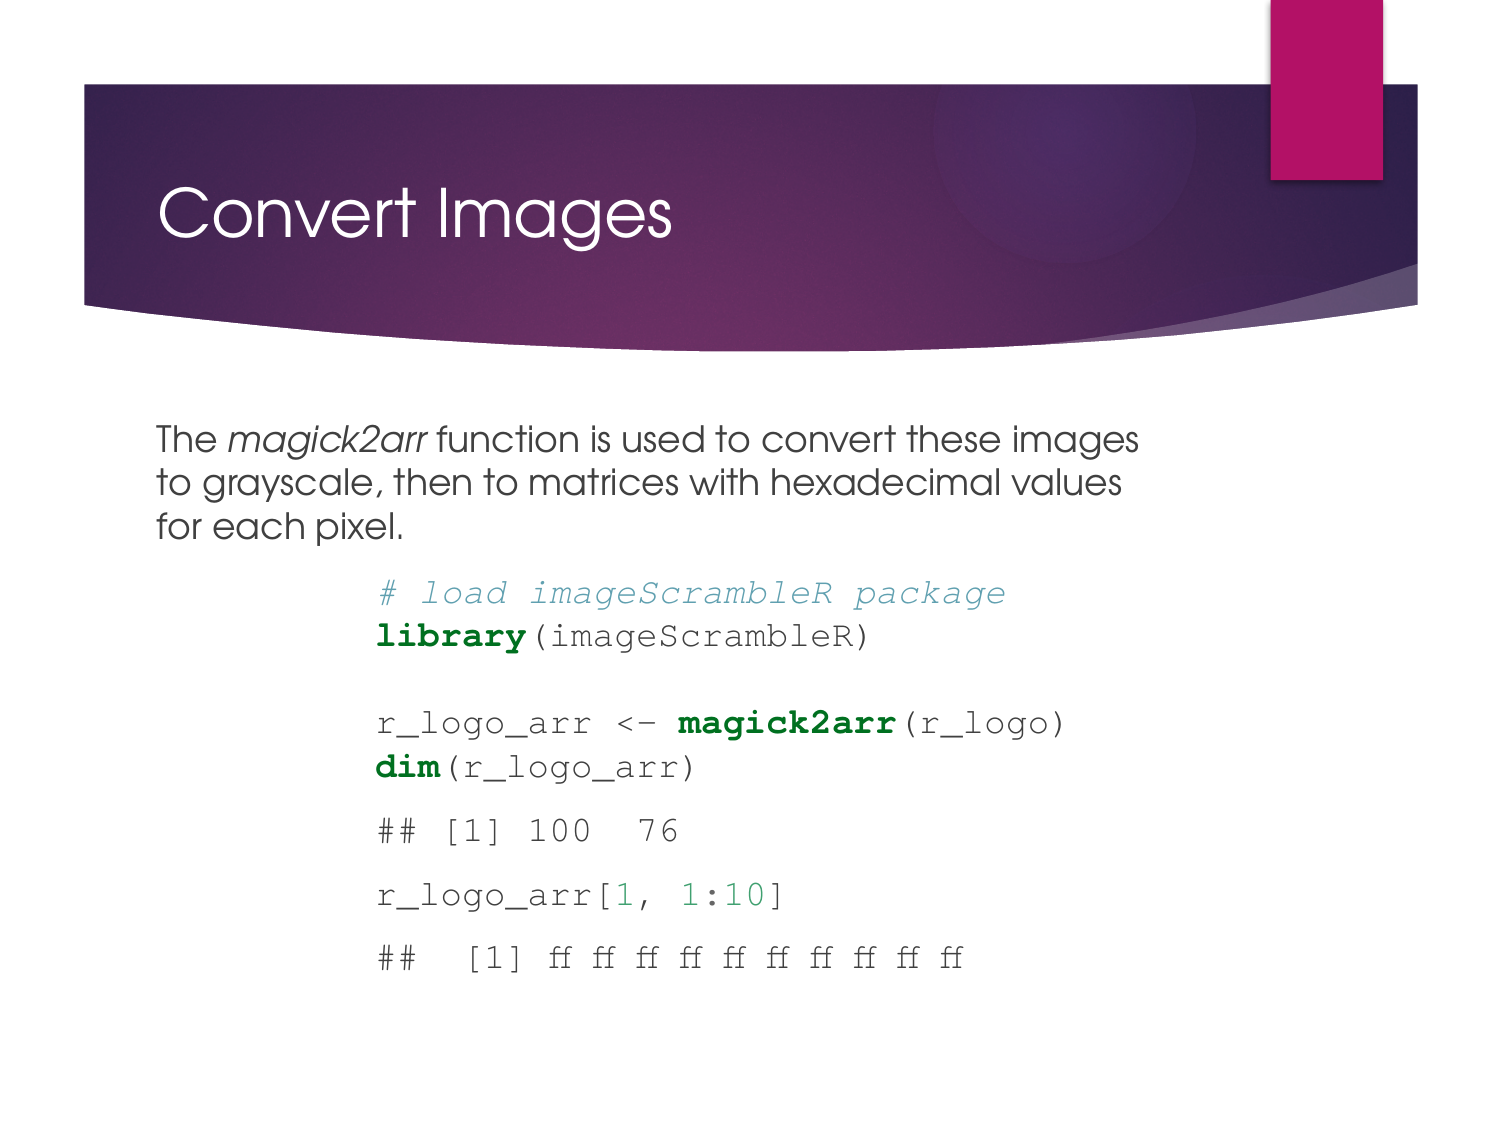

# Convert Images
The magick2arr function is used to convert these images to grayscale, then to matrices with hexadecimal values for each pixel.
# load imageScrambleR package library(imageScrambleR) r_logo_arr <- magick2arr(r_logo) dim(r_logo_arr)
## [1] 100  76
r_logo_arr[1, 1:10]
##  [1] ff ff ff ff ff ff ff ff ff ff